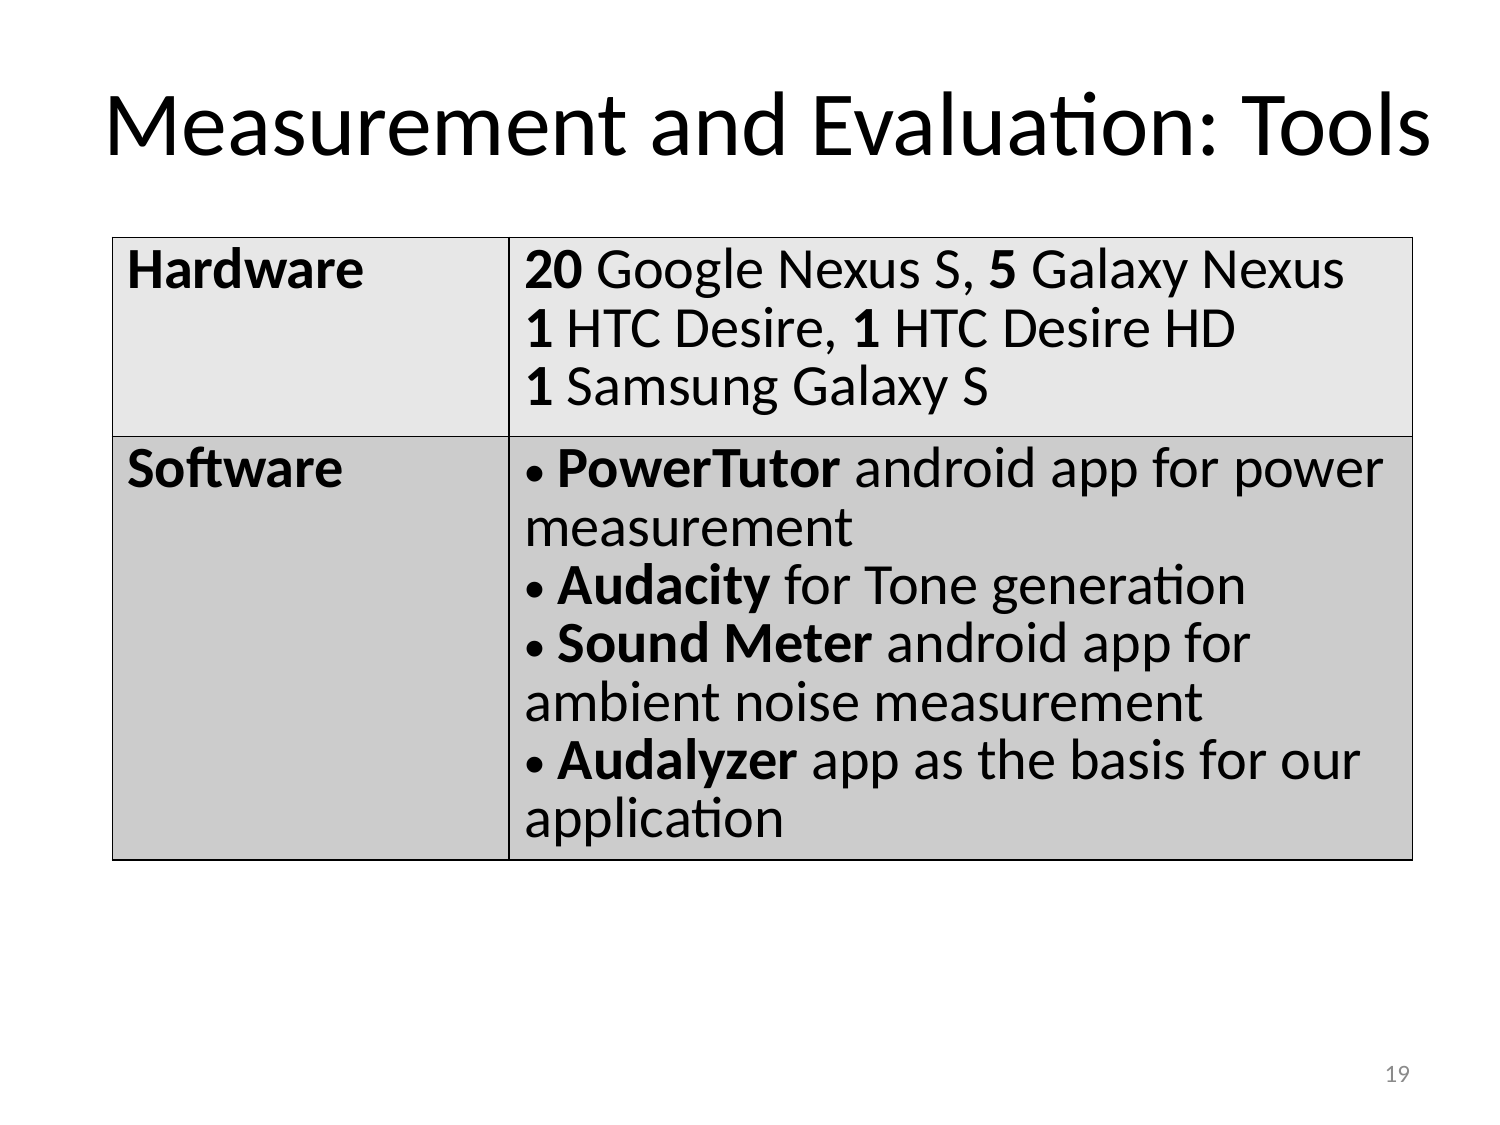

# Measurement and Evaluation: Tools
| Hardware | 20 Google Nexus S, 5 Galaxy Nexus 1 HTC Desire, 1 HTC Desire HD 1 Samsung Galaxy S |
| --- | --- |
| Software | PowerTutor android app for power measurement Audacity for Tone generation Sound Meter android app for ambient noise measurement Audalyzer app as the basis for our application |
19